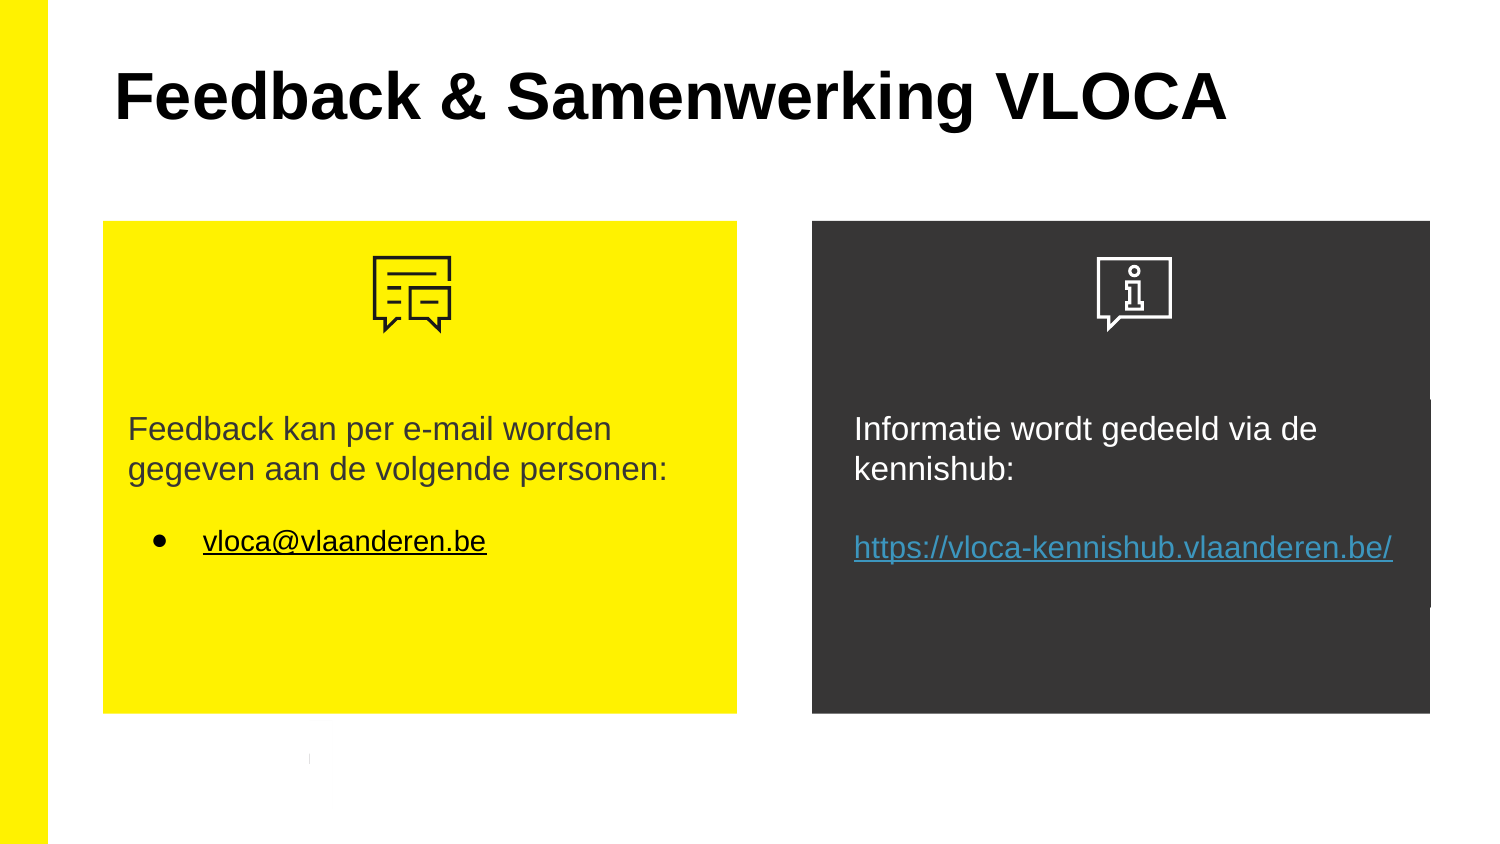

Feedback & Samenwerking VLOCA

Feedback kan per e-mail worden gegeven aan de volgende personen:

vloca@vlaanderen.be
Informatie wordt gedeeld via de kennishub:

https://vloca-kennishub.vlaanderen.be/